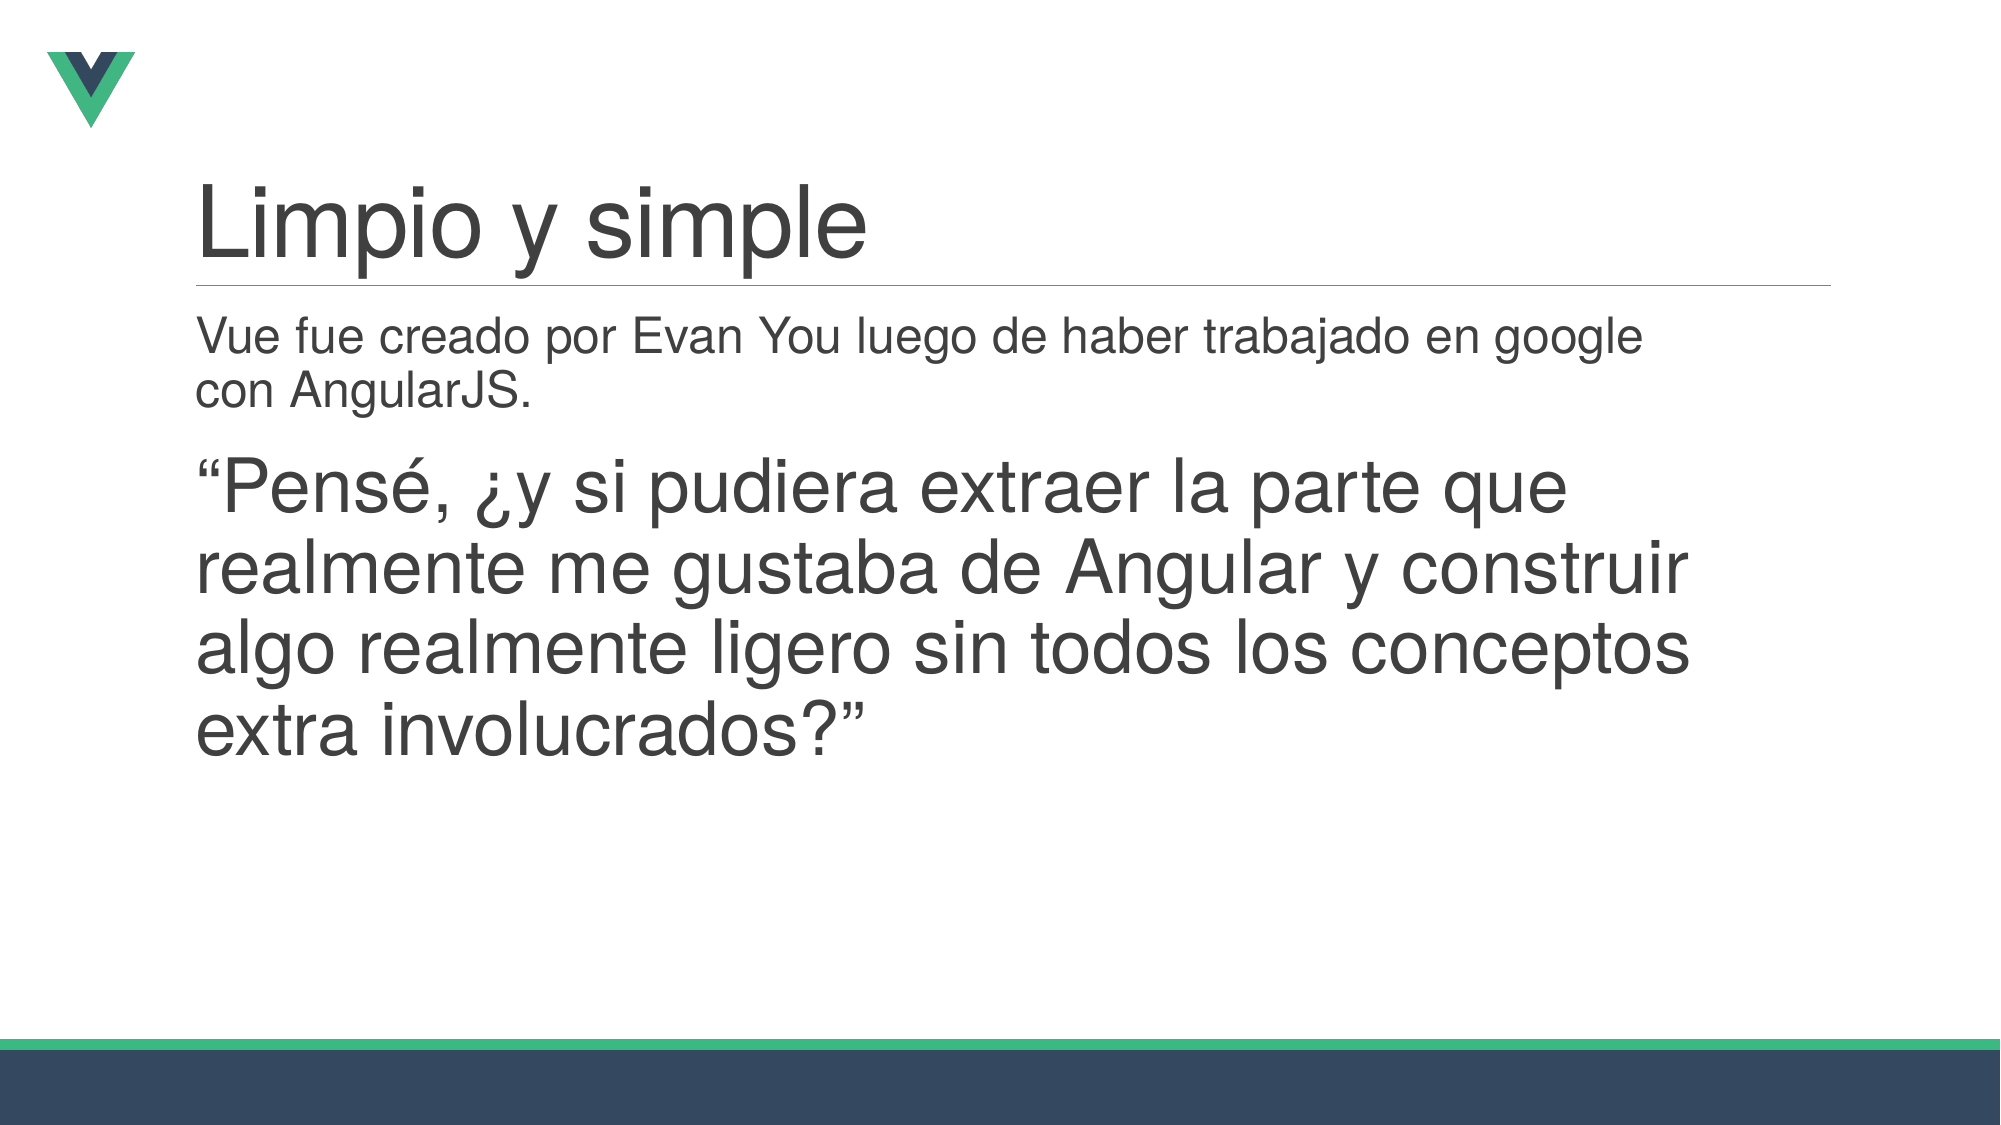

# Limpio y simple
Vue fue creado por Evan You luego de haber trabajado en google con AngularJS.
“Pensé, ¿y si pudiera extraer la parte que realmente me gustaba de Angular y construir algo realmente ligero sin todos los conceptos extra involucrados?”